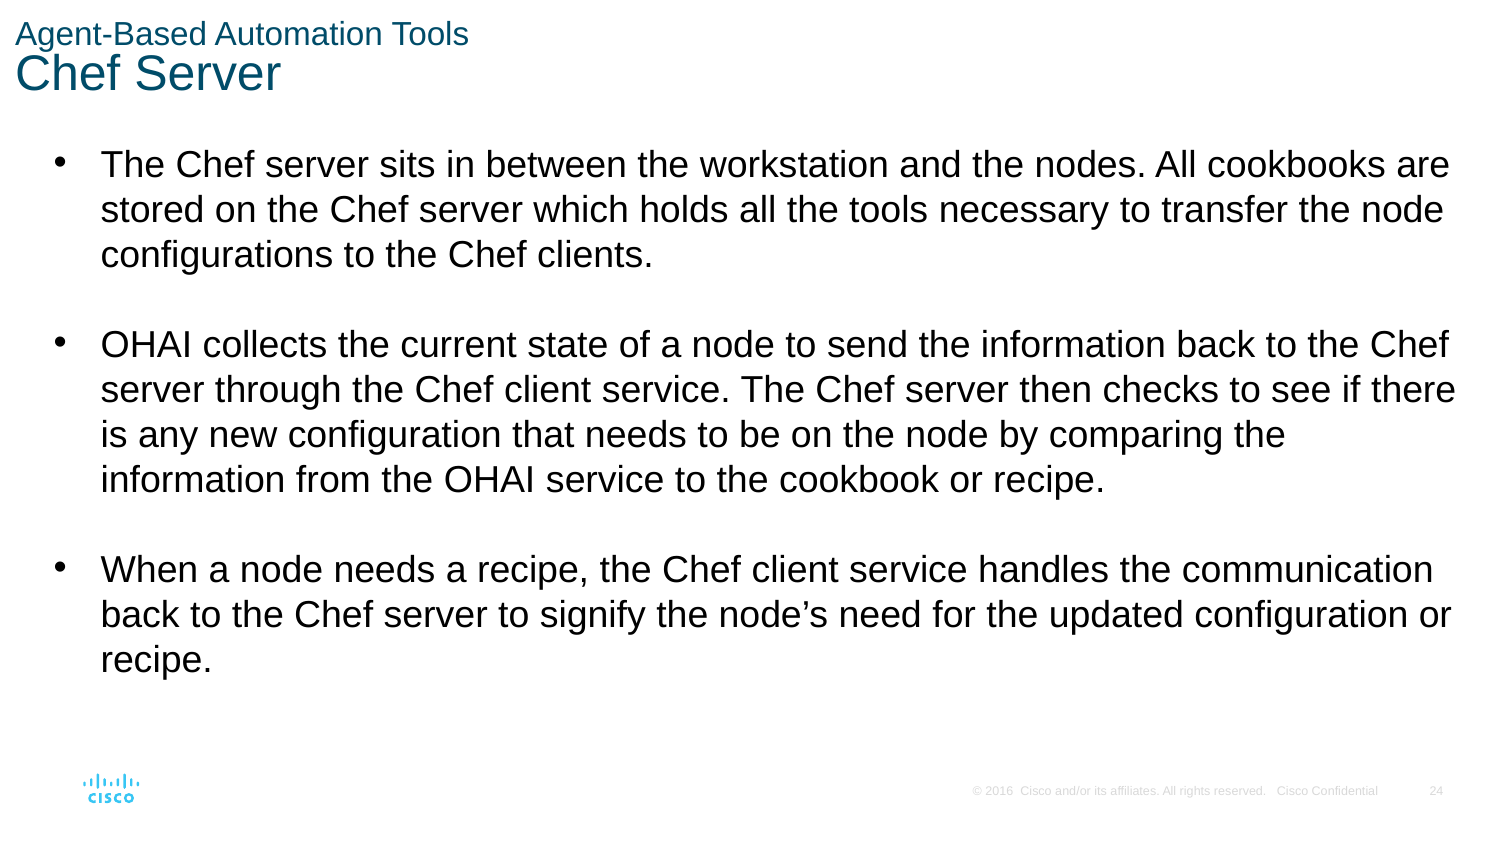

# Agent-Based Automation Tools Chef Server
The Chef server sits in between the workstation and the nodes. All cookbooks are stored on the Chef server which holds all the tools necessary to transfer the node configurations to the Chef clients.

OHAI collects the current state of a node to send the information back to the Chef server through the Chef client service. The Chef server then checks to see if there is any new configuration that needs to be on the node by comparing the information from the OHAI service to the cookbook or recipe.

When a node needs a recipe, the Chef client service handles the communication back to the Chef server to signify the node’s need for the updated configuration or recipe.